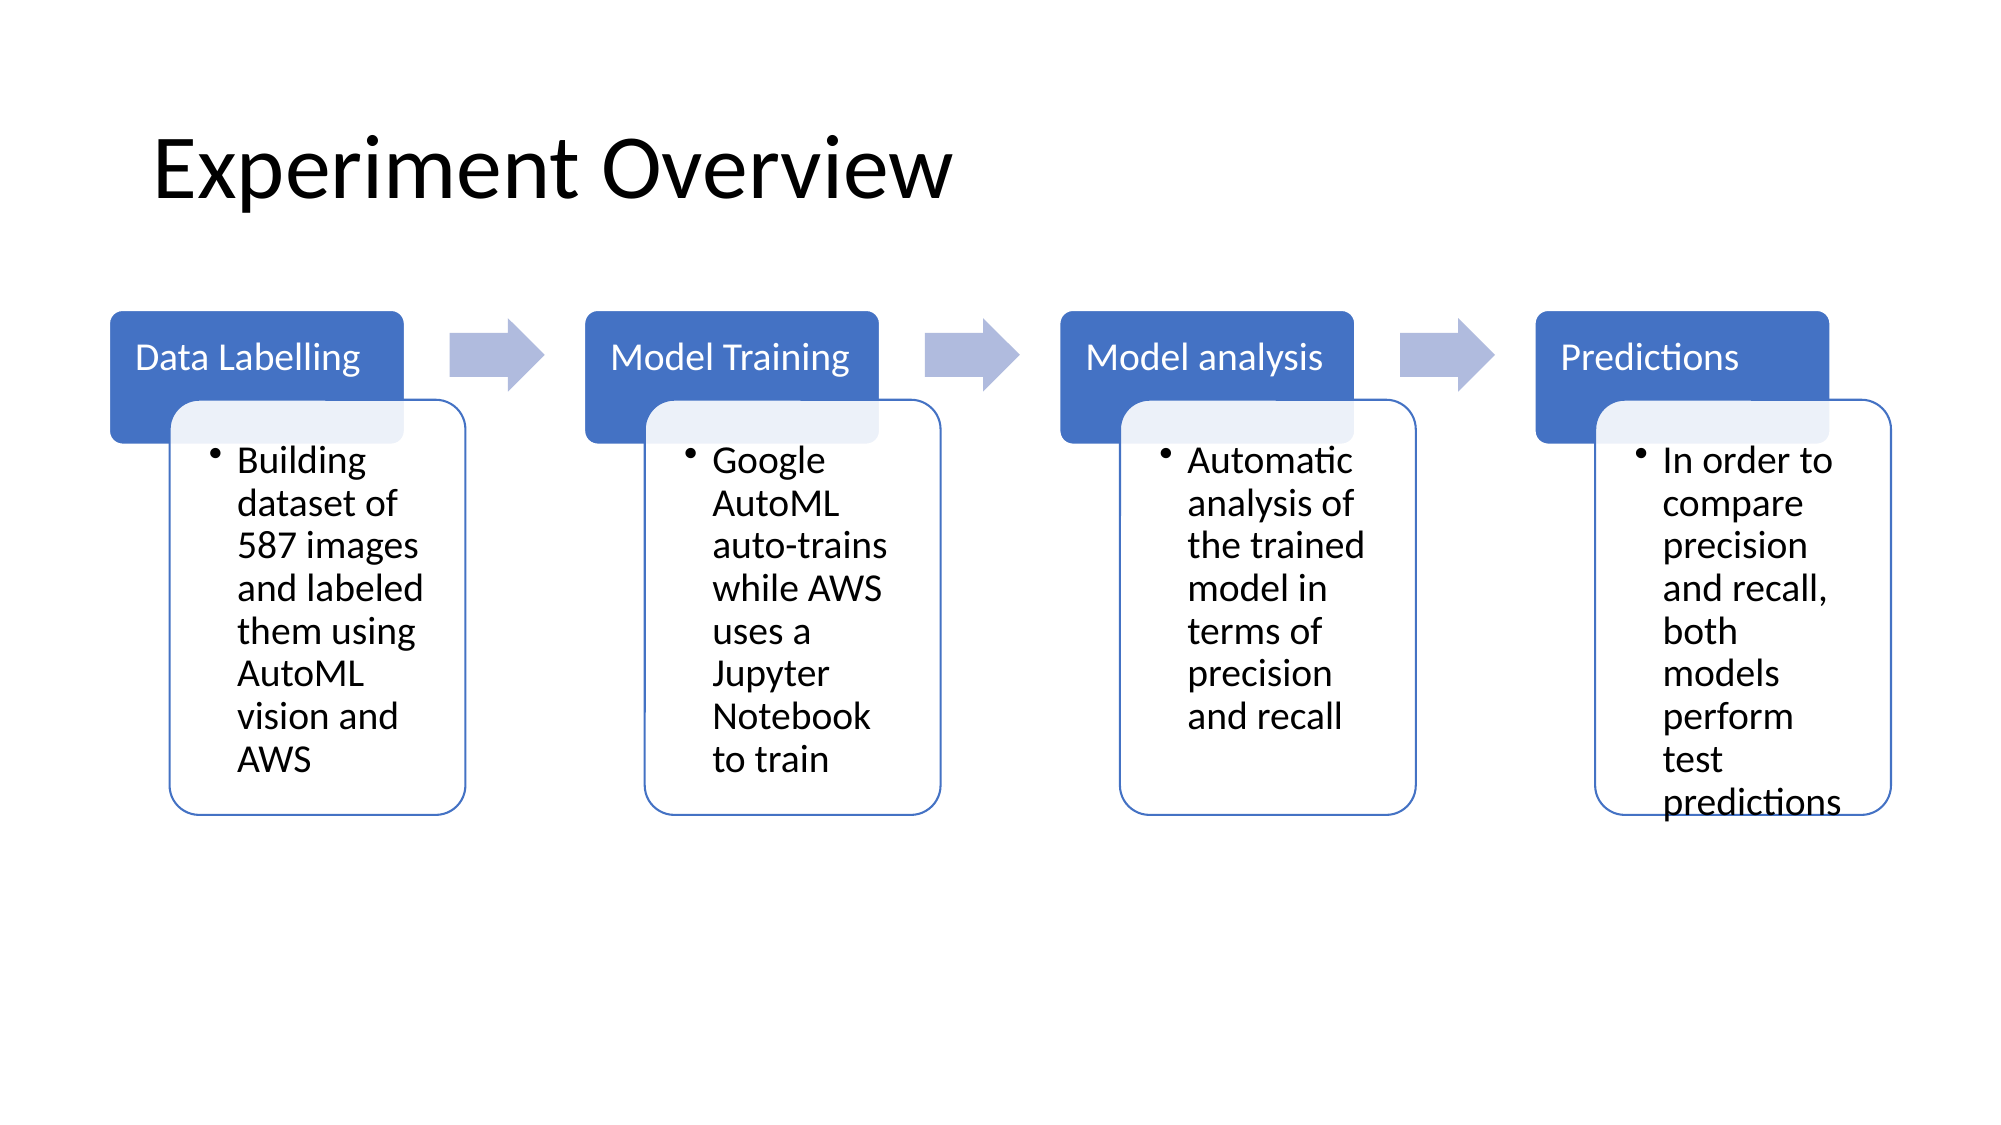

# Experiment Overview
Data Labelling
Building dataset of 587 images and labeled them using AutoML vision and AWS

Model Training
Google AutoML auto-trains while AWS uses a Jupyter Notebook to train

Model analysis
Automatic analysis of the trained model in terms of precision and recall

Predictions
In order to compare precision and recall, both models perform test predictions